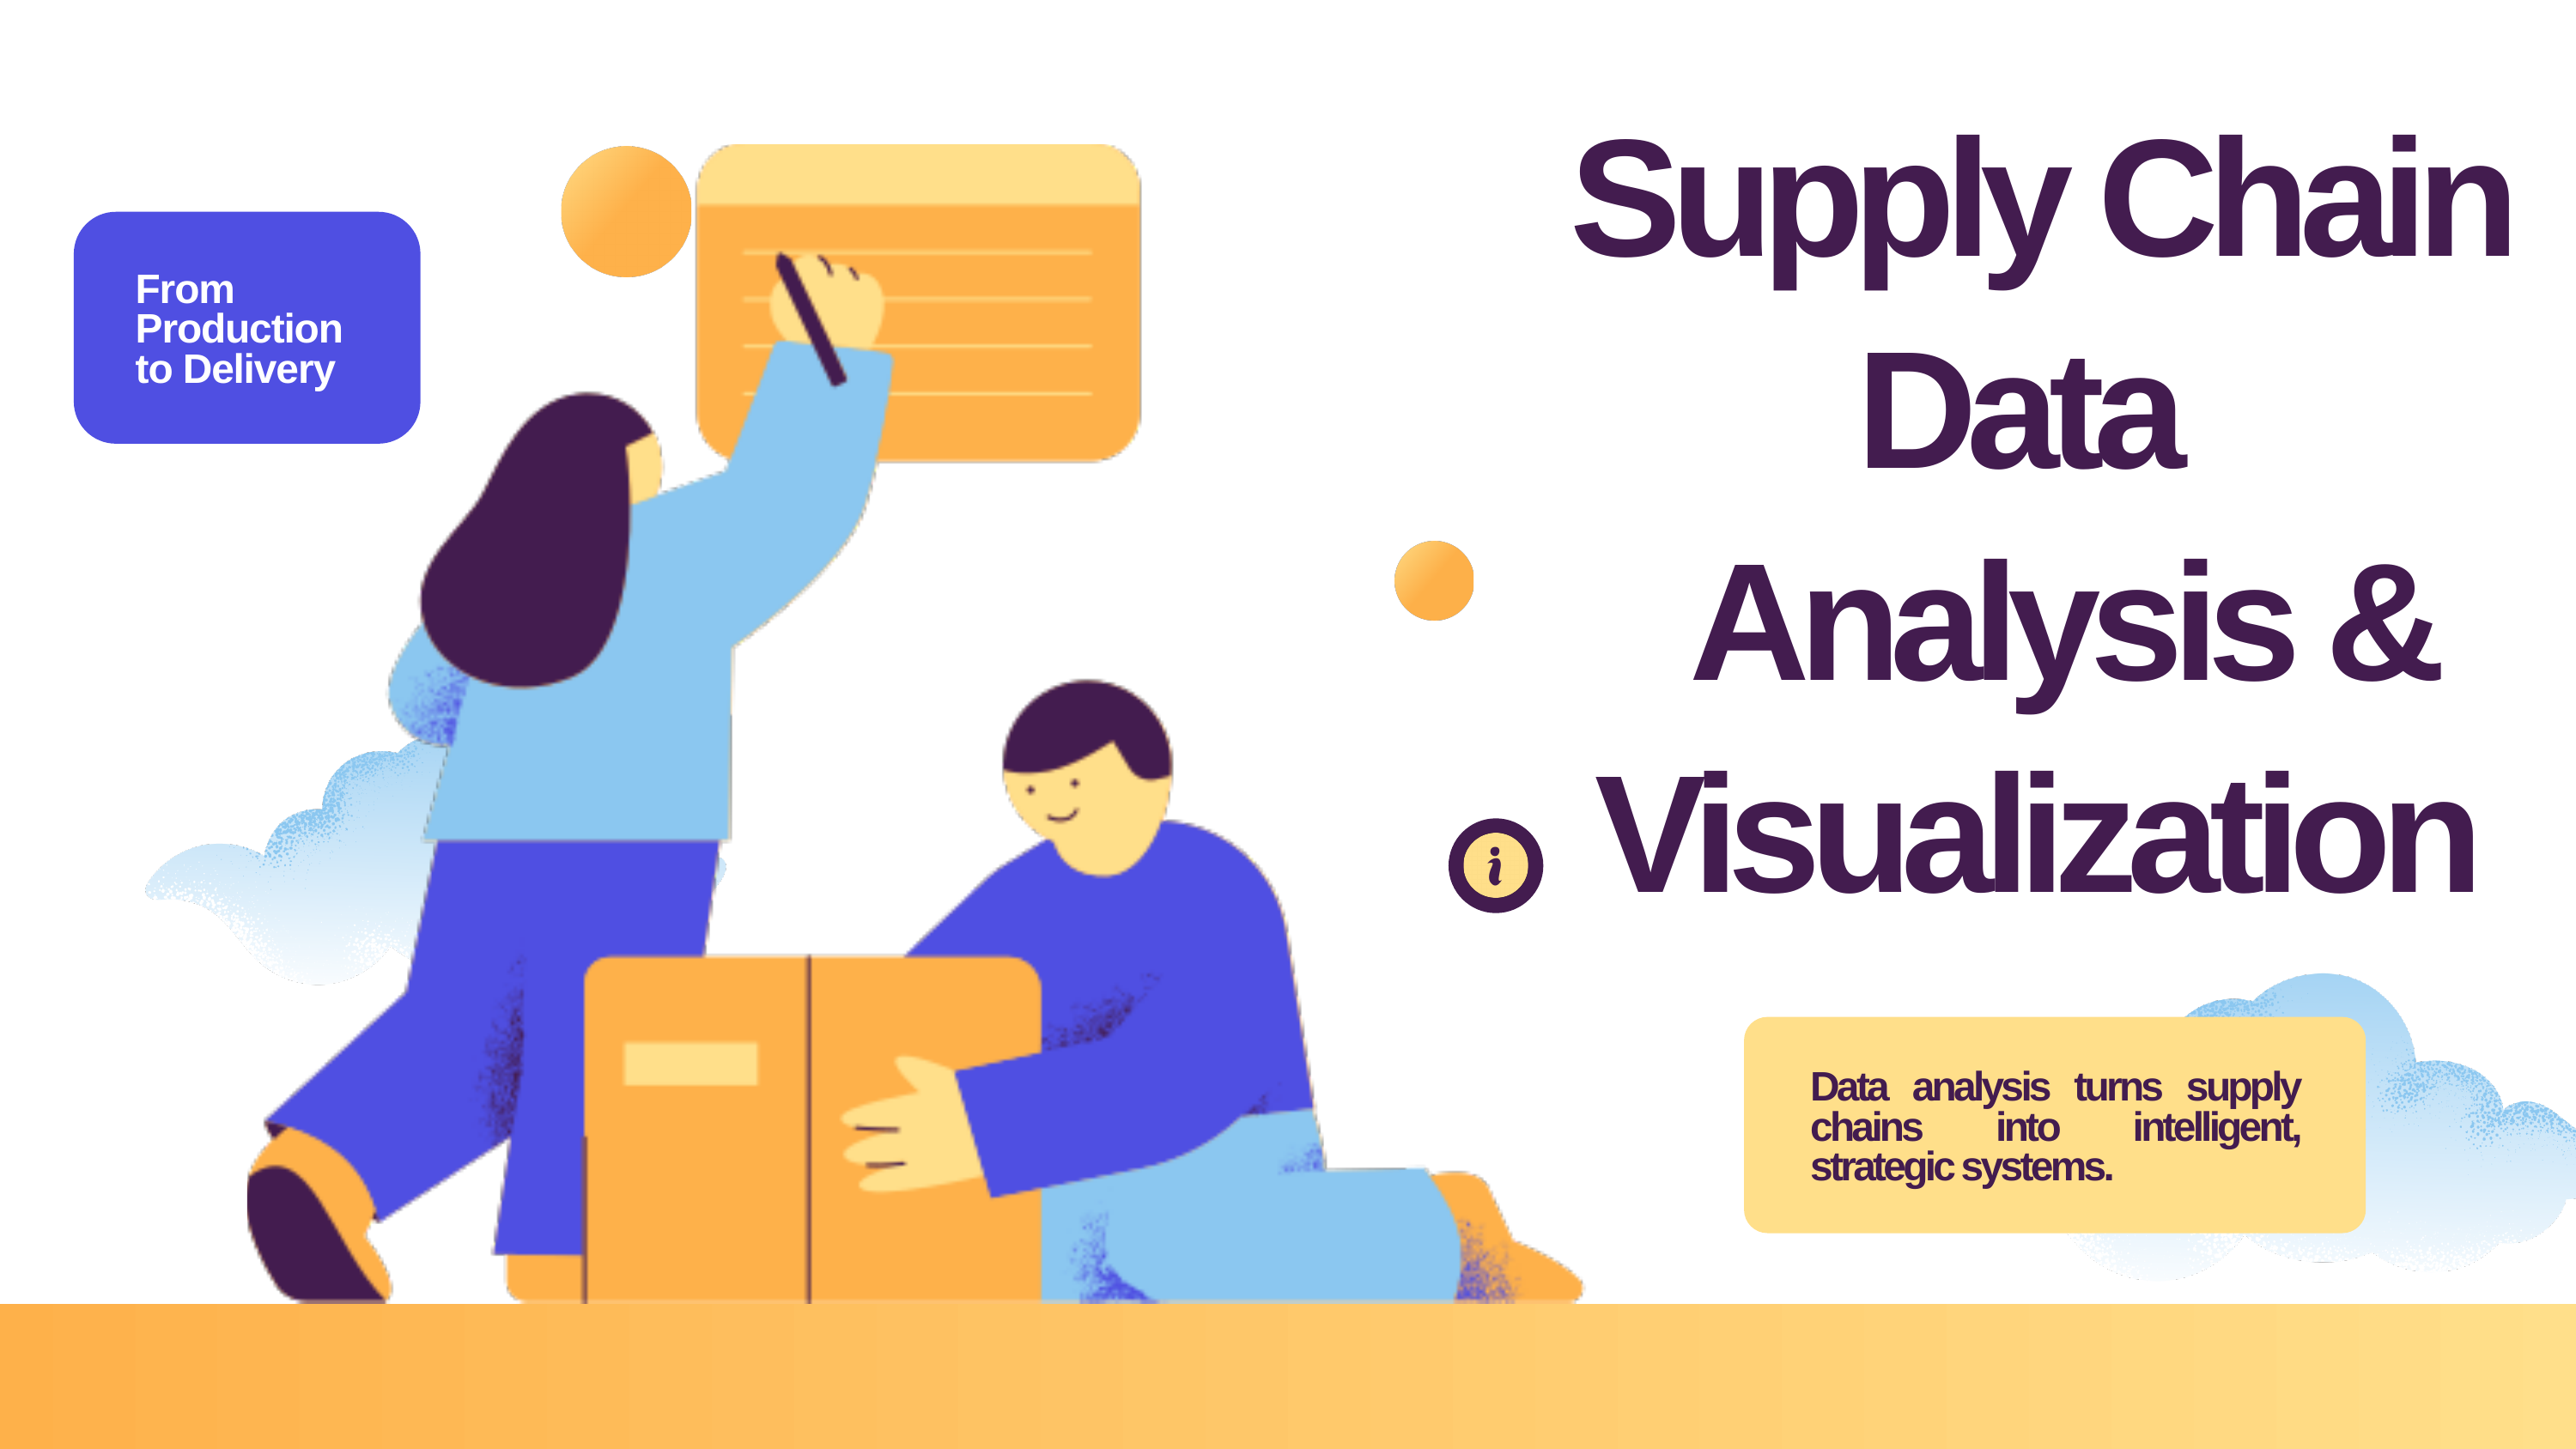

Supply Chain
Data
 Analysis & Visualization

From Production to Delivery

Data analysis turns supply chains into intelligent, strategic systems.